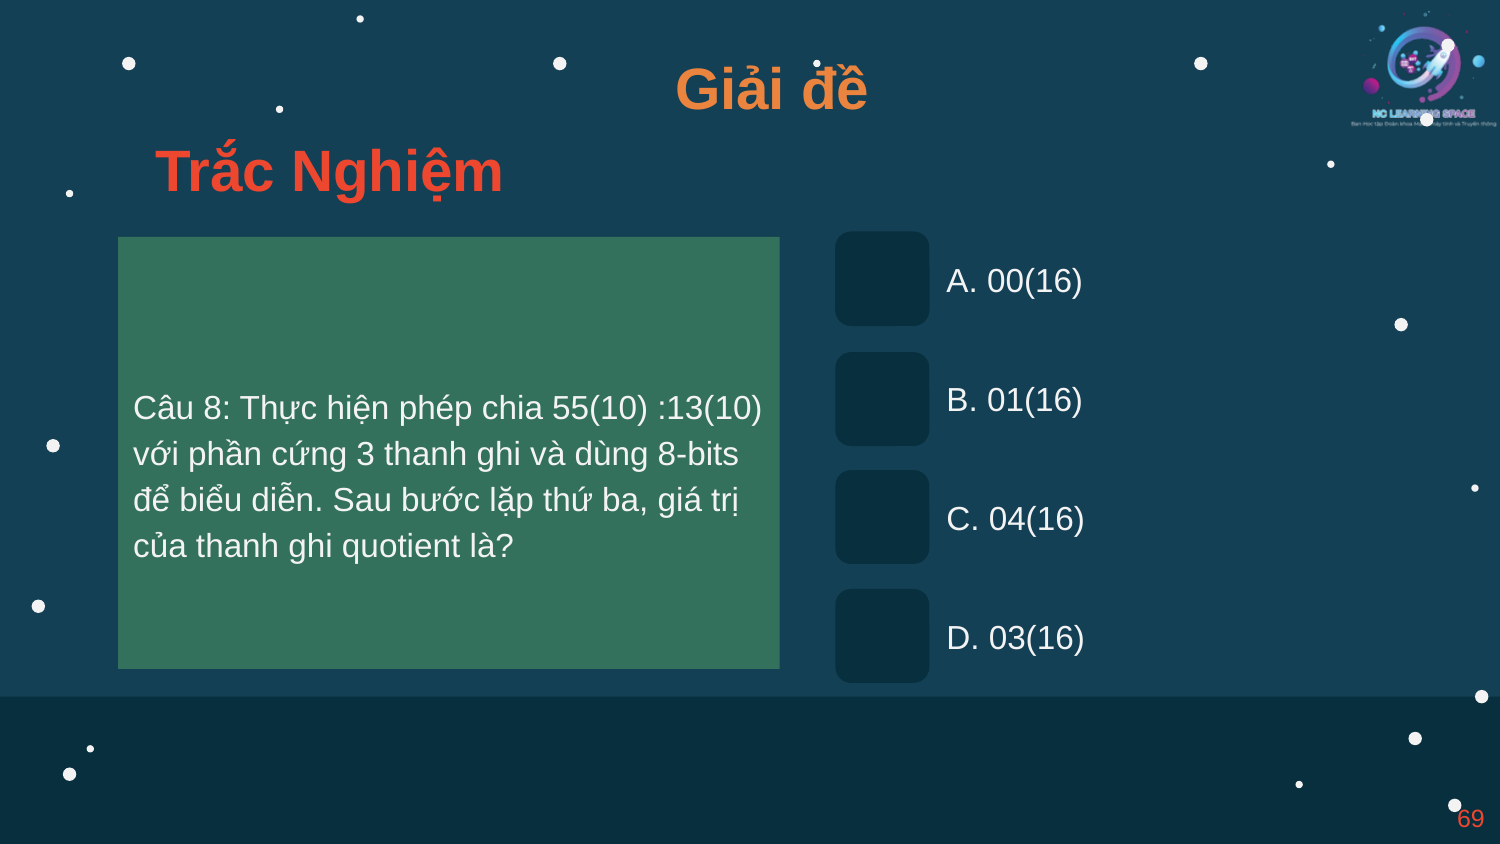

Giải đề
Trắc Nghiệm

Câu 8: Thực hiện phép chia 55(10) :13(10) với phần cứng 3 thanh ghi và dùng 8-bits để biểu diễn. Sau bước lặp thứ ba, giá trị của thanh ghi quotient là?
A. 00(16)

B. 01(16)

C. 04(16)

D. 03(16)
69